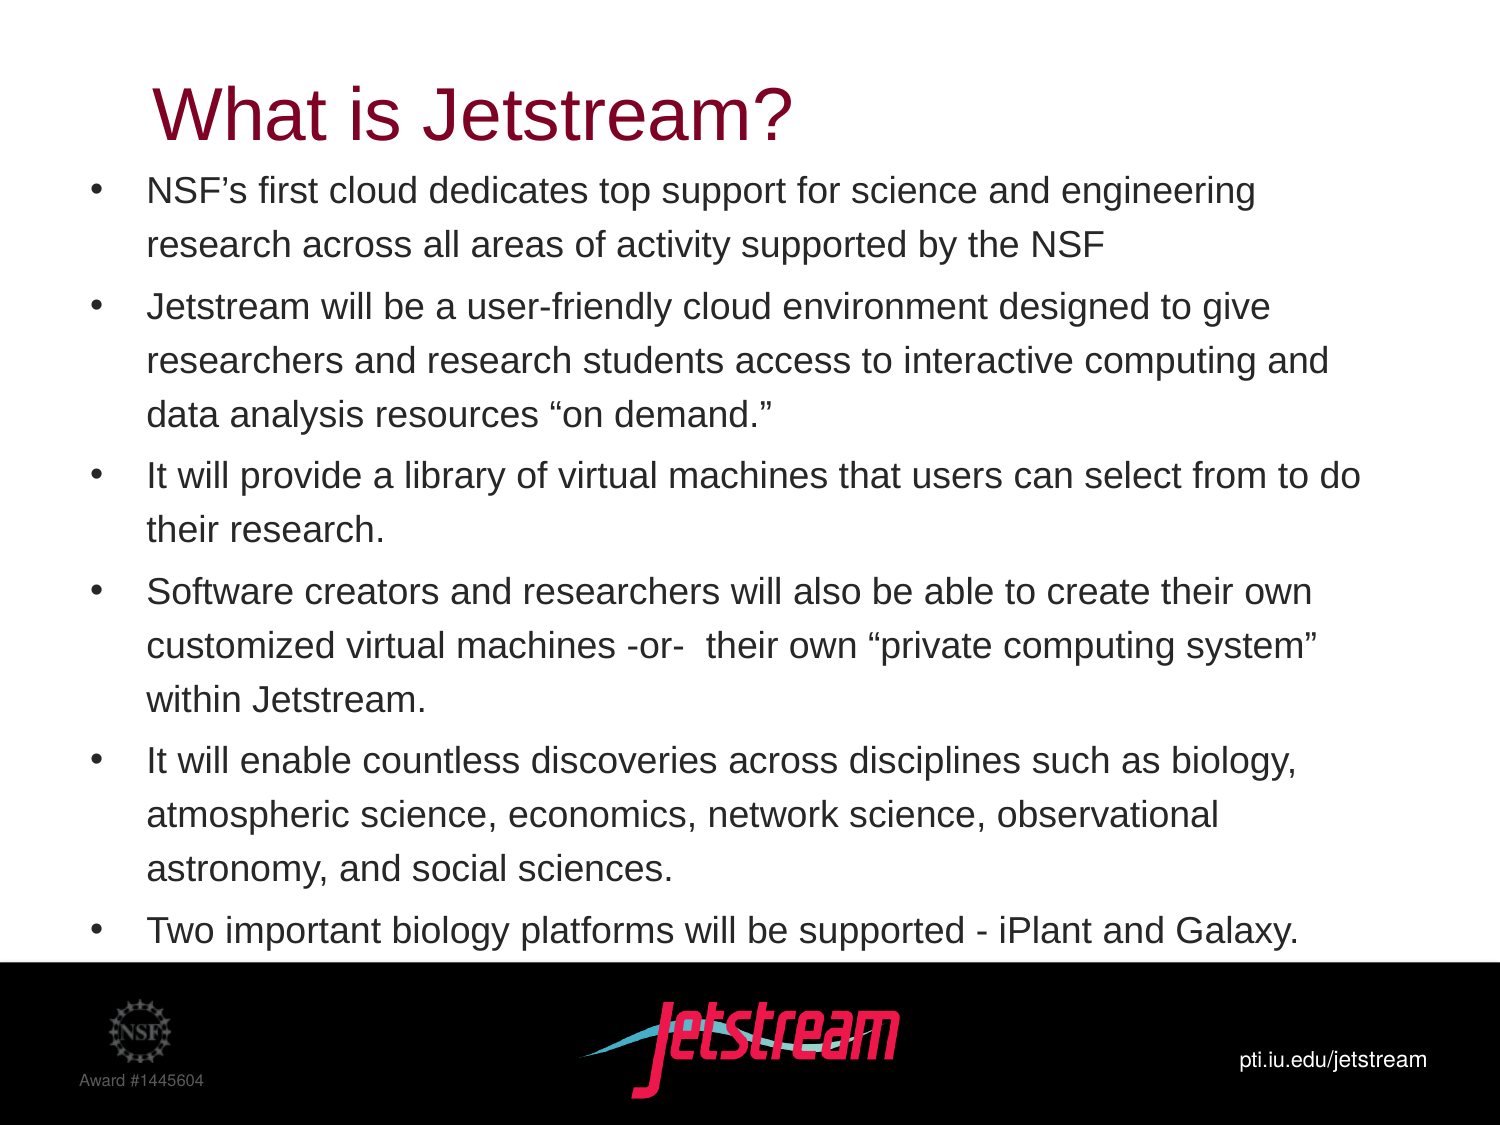

# What is Jetstream?
NSF’s first cloud dedicates top support for science and engineering research across all areas of activity supported by the NSF
Jetstream will be a user-friendly cloud environment designed to give researchers and research students access to interactive computing and data analysis resources “on demand.”
It will provide a library of virtual machines that users can select from to do their research.
Software creators and researchers will also be able to create their own customized virtual machines -or-  their own “private computing system” within Jetstream.
It will enable countless discoveries across disciplines such as biology, atmospheric science, economics, network science, observational astronomy, and social sciences.
Two important biology platforms will be supported - iPlant and Galaxy.